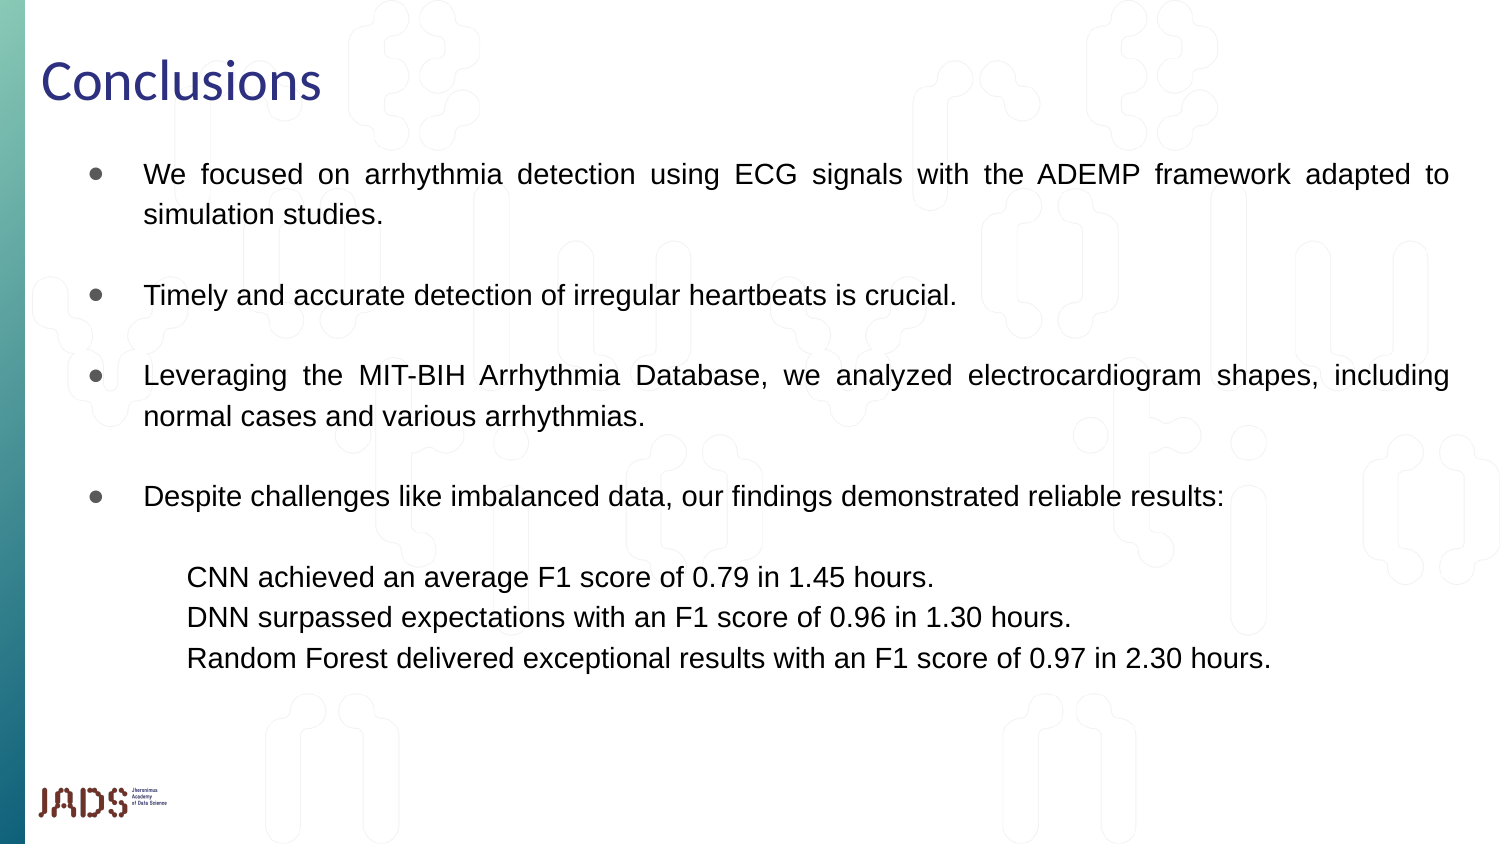

# Conclusions
We focused on arrhythmia detection using ECG signals with the ADEMP framework adapted to simulation studies.

Timely and accurate detection of irregular heartbeats is crucial.

Leveraging the MIT-BIH Arrhythmia Database, we analyzed electrocardiogram shapes, including normal cases and various arrhythmias.

Despite challenges like imbalanced data, our findings demonstrated reliable results:

CNN achieved an average F1 score of 0.79 in 1.45 hours.
DNN surpassed expectations with an F1 score of 0.96 in 1.30 hours.
Random Forest delivered exceptional results with an F1 score of 0.97 in 2.30 hours.